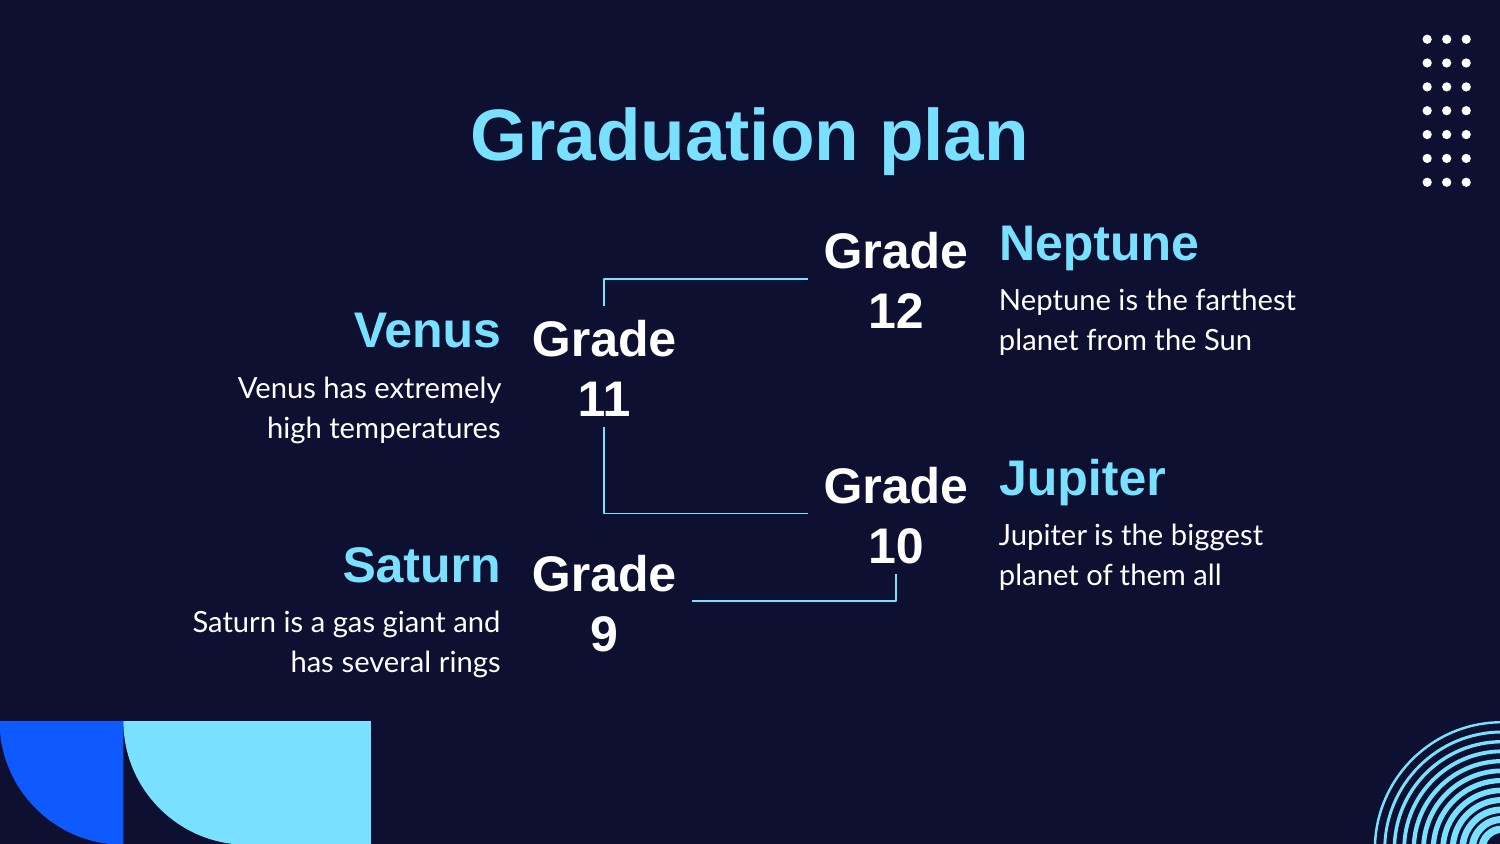

# Graduation plan
Neptune
Grade
12
Neptune is the farthest planet from the Sun
Venus
Grade 11
Venus has extremely high temperatures
Jupiter
Grade 10
Jupiter is the biggest planet of them all
Saturn
Grade 9
Saturn is a gas giant and has several rings